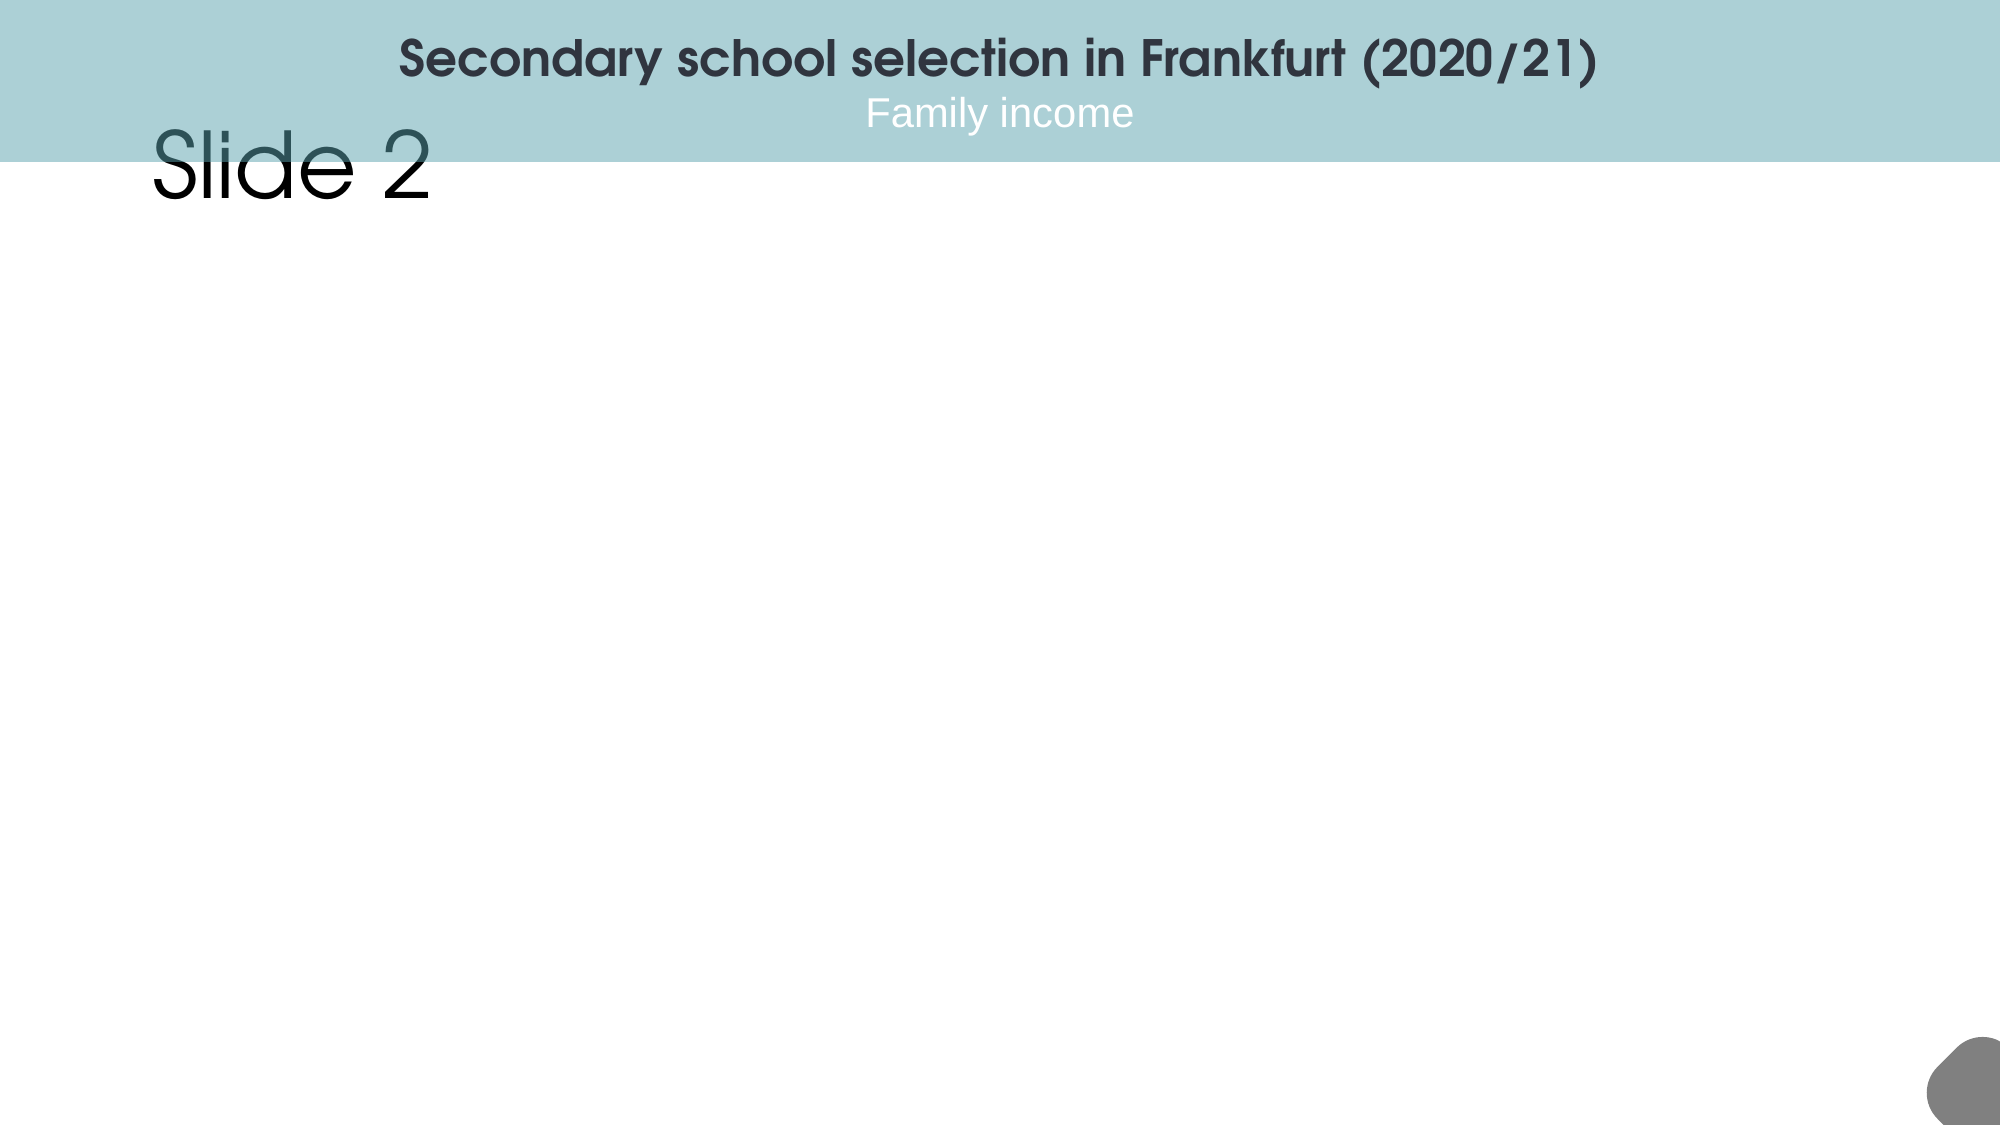

Secondary school selection in Frankfurt (2020/21)
Family income
# Slide 2

7